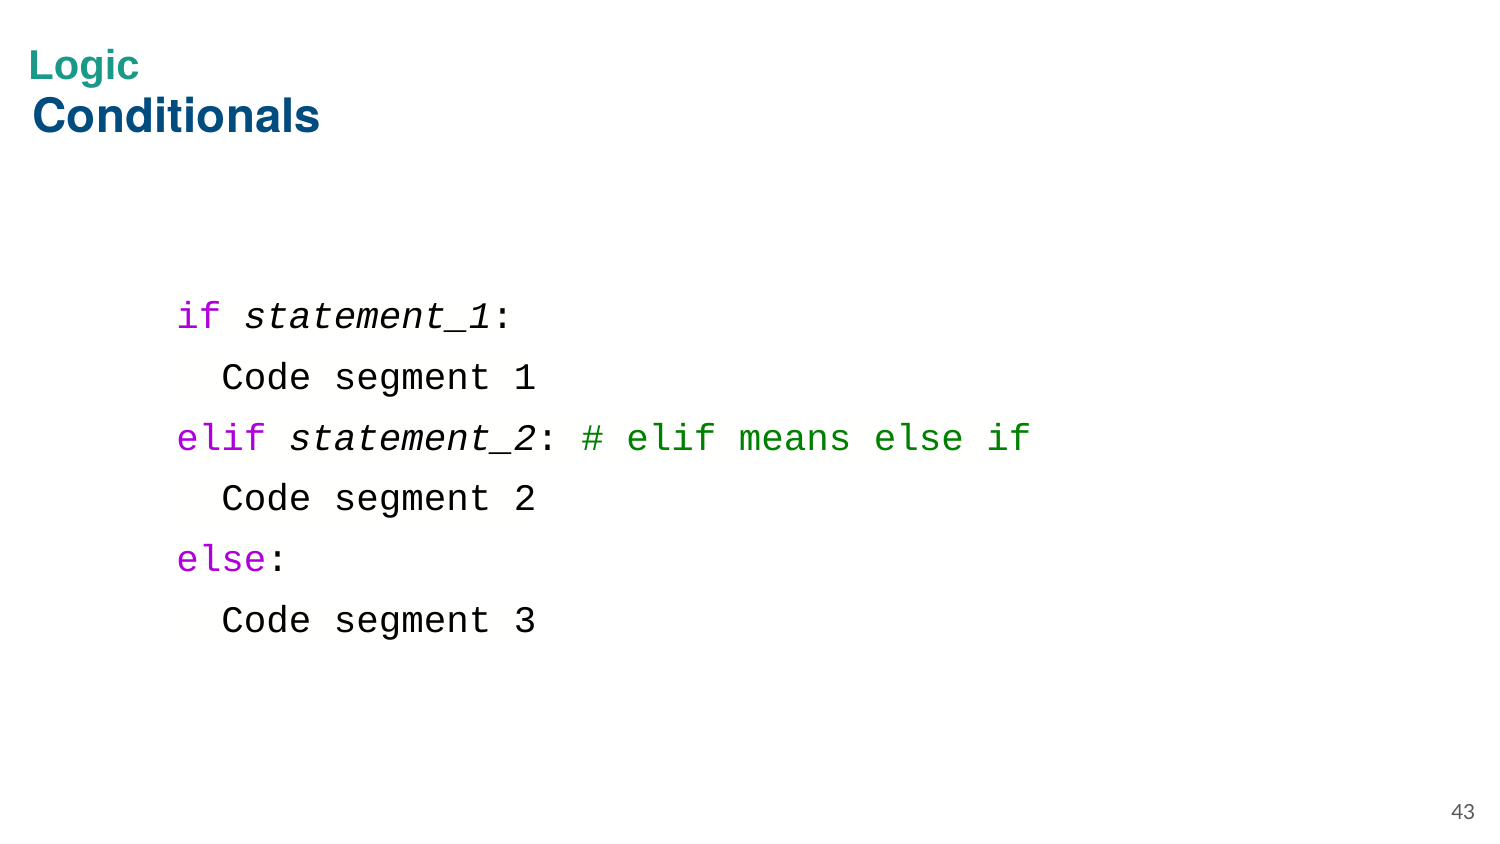

Logic
# Conditionals
if statement_1:
  Code segment 1
elif statement_2: # elif means else if
  Code segment 2
else:
  Code segment 3
43